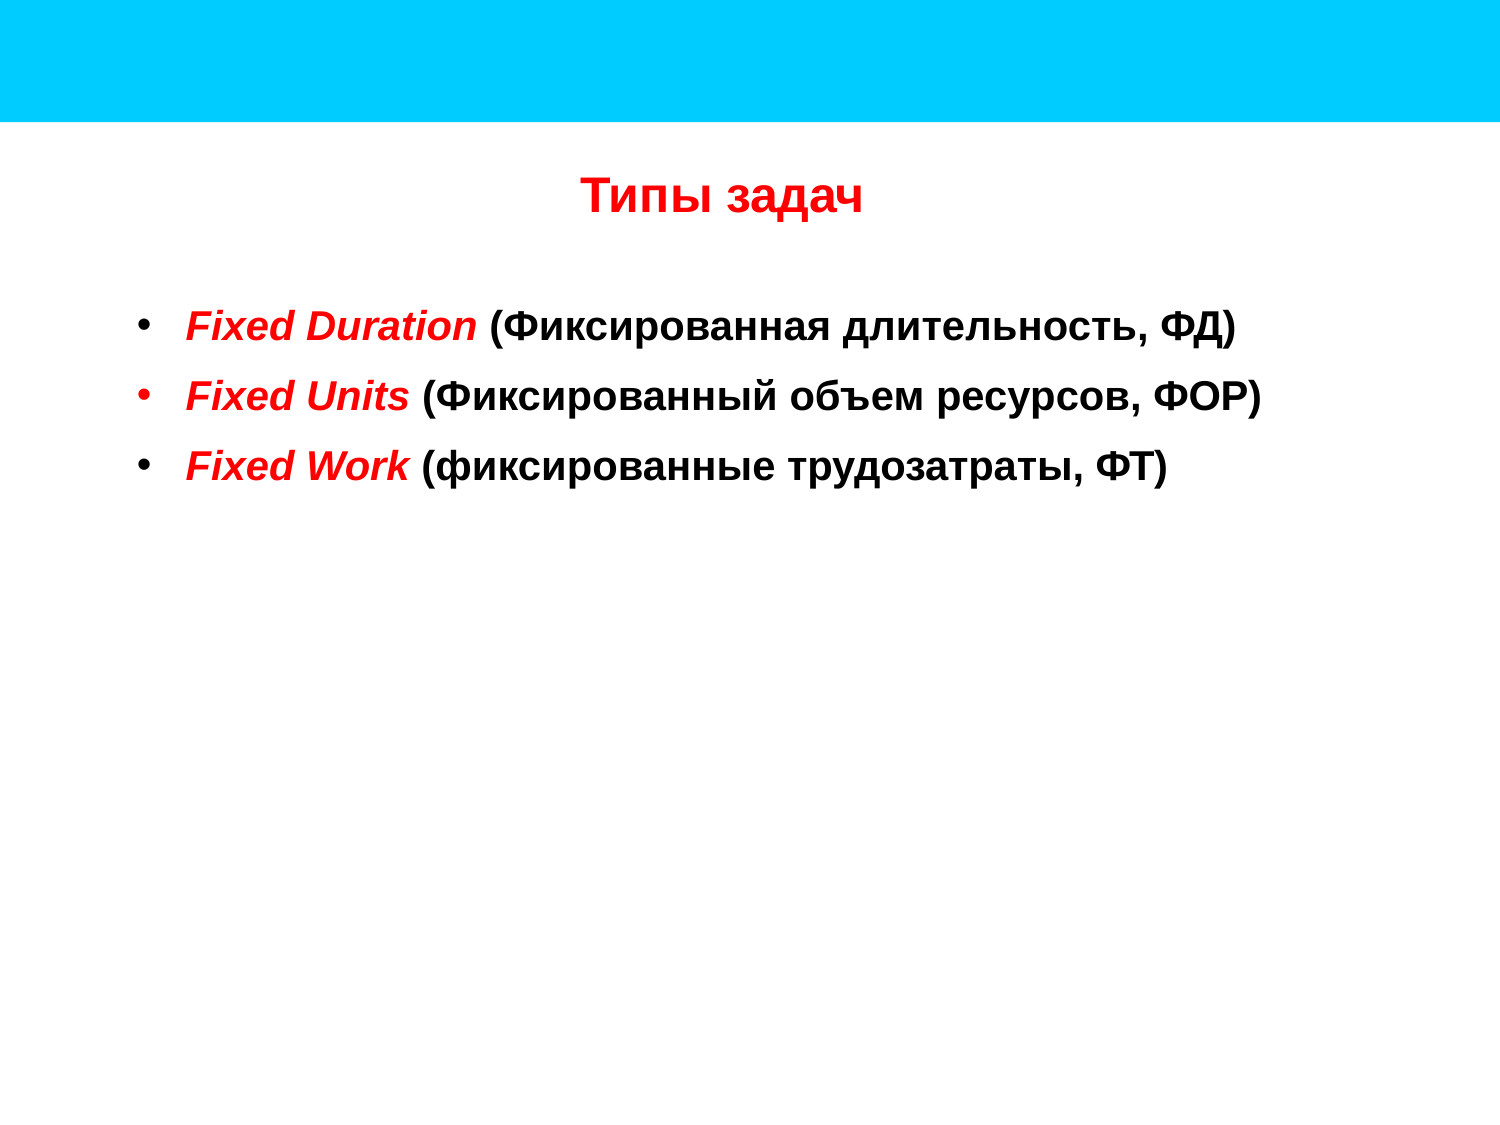

# Типы задач
Fixed Duration (Фиксированная длительность, ФД)
Fixed Units (Фиксированный объем ресурсов, ФОР)
Fixed Work (фиксированные трудозатраты, ФТ)